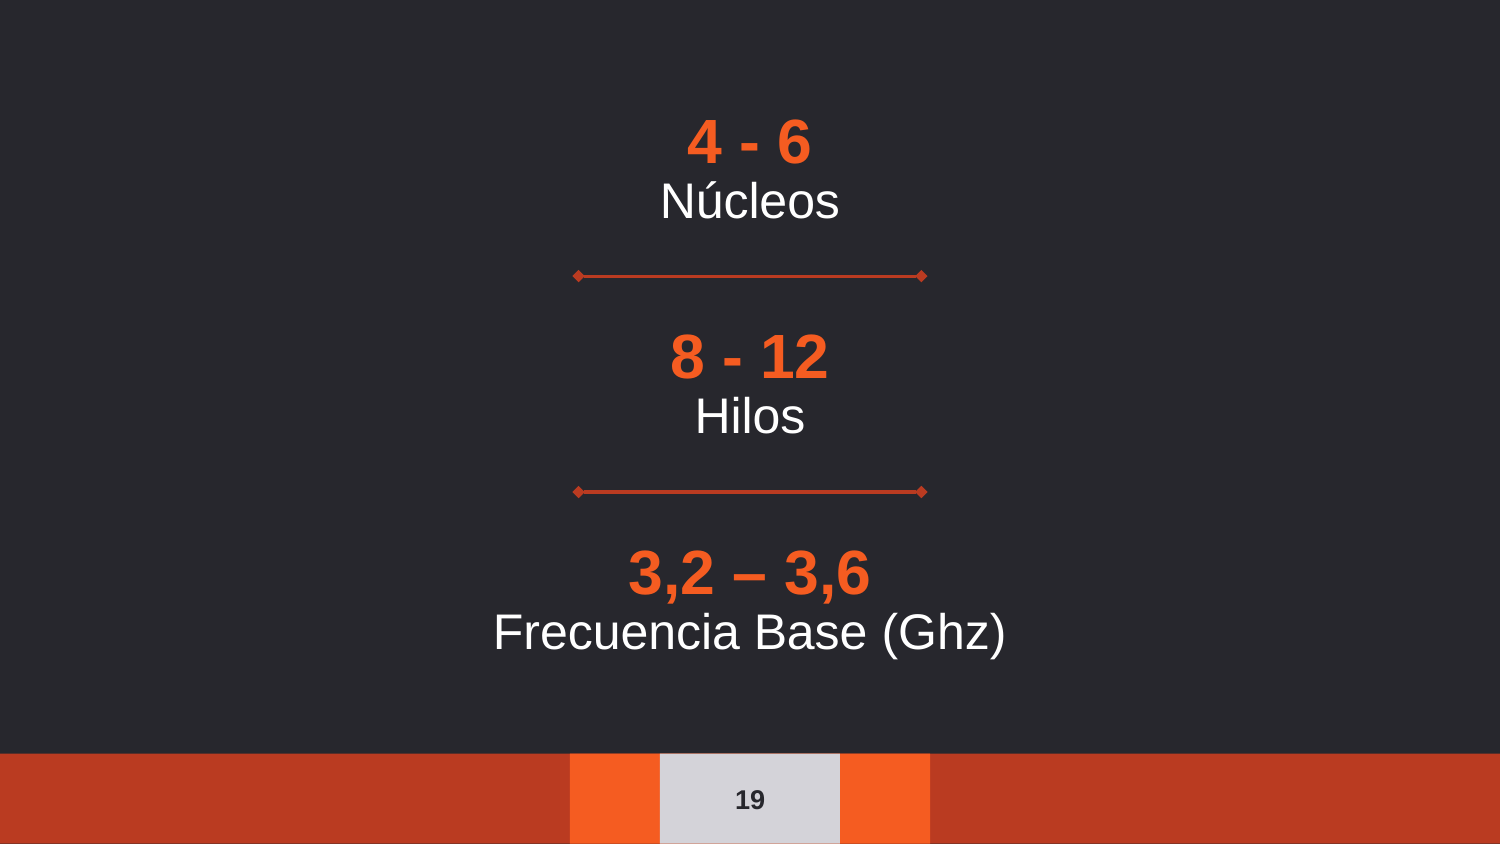

4 - 6
Núcleos
8 - 12
Hilos
3,2 – 3,6
Frecuencia Base (Ghz)
19